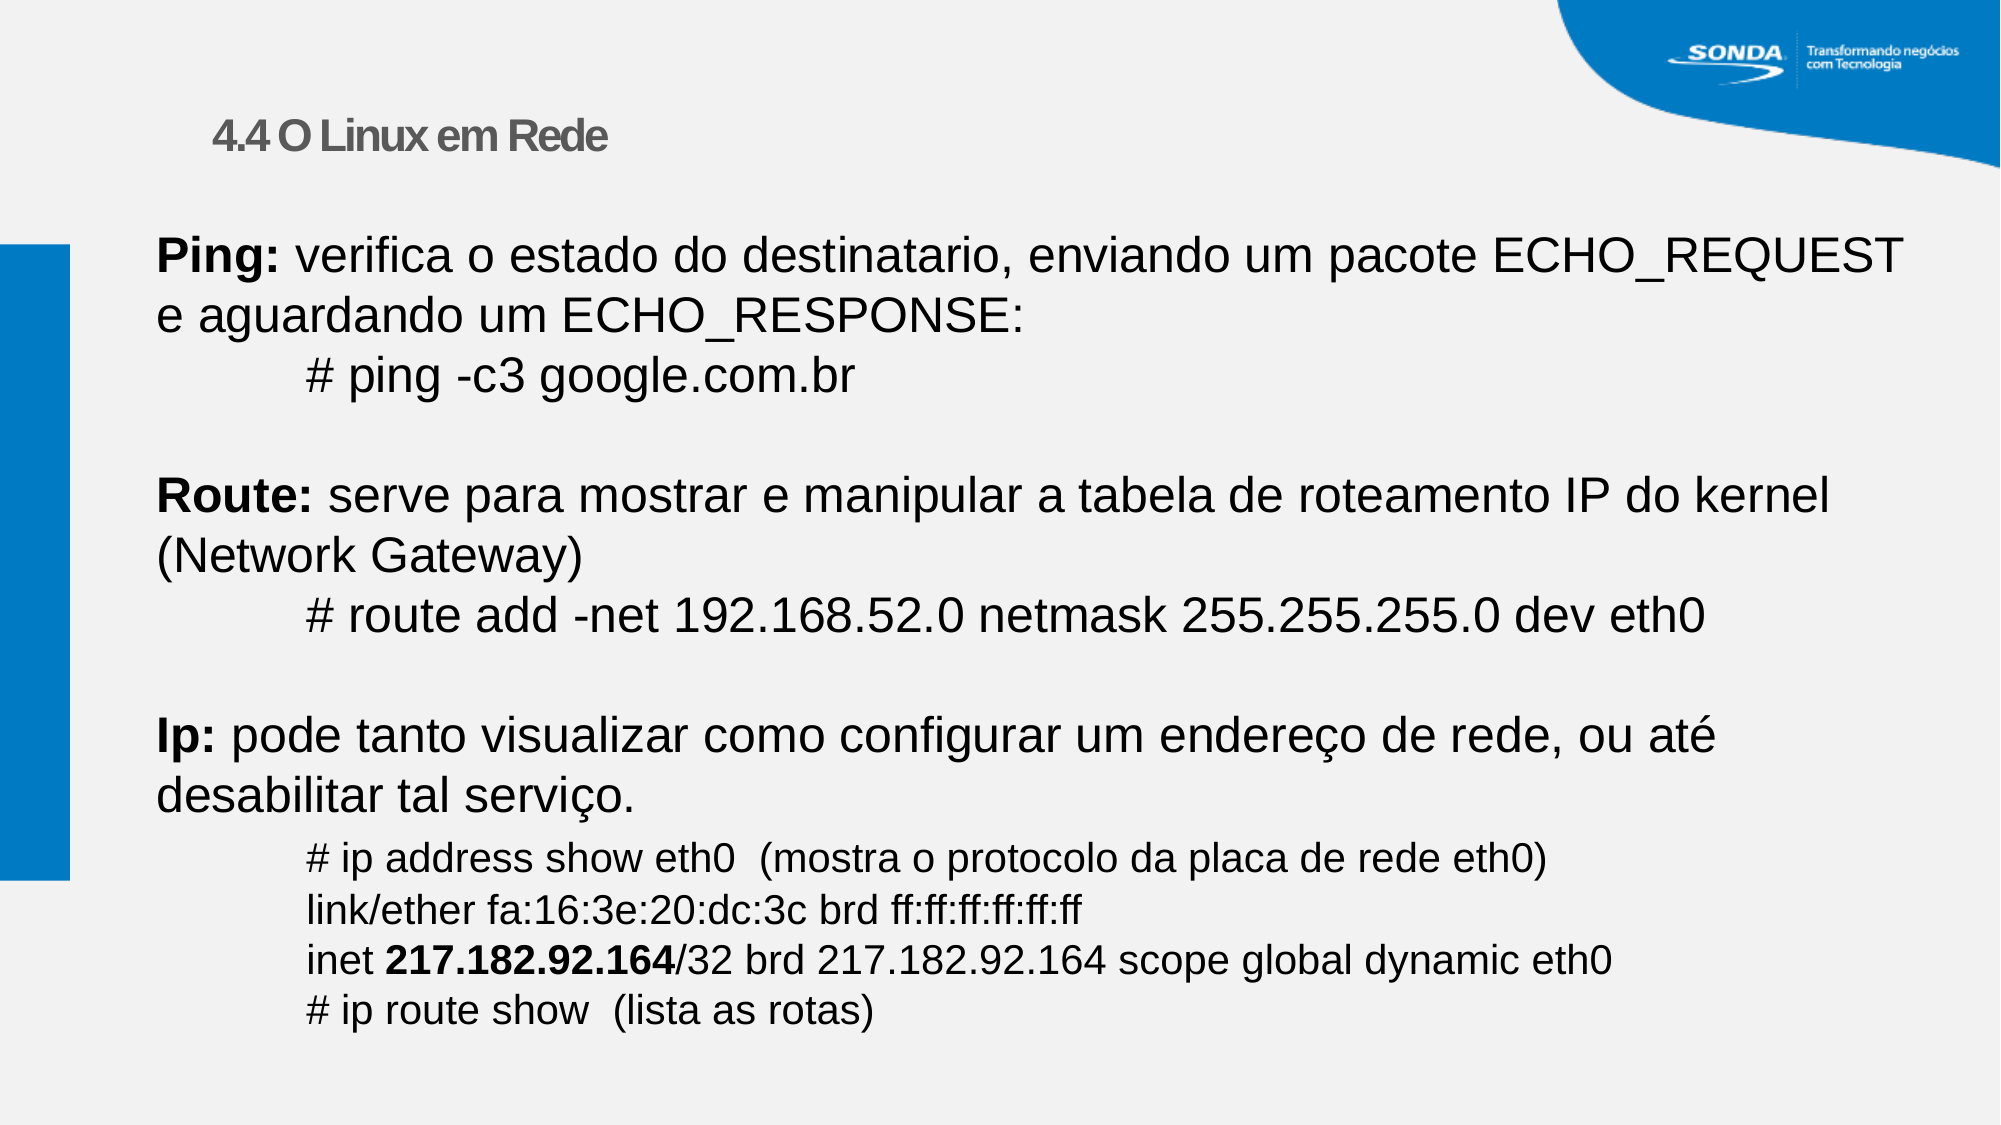

4.4 O Linux em Rede
Ping: verifica o estado do destinatario, enviando um pacote ECHO_REQUEST e aguardando um ECHO_RESPONSE:
	# ping -c3 google.com.br

Route: serve para mostrar e manipular a tabela de roteamento IP do kernel (Network Gateway)
	# route add -net 192.168.52.0 netmask 255.255.255.0 dev eth0

Ip: pode tanto visualizar como configurar um endereço de rede, ou até desabilitar tal serviço.
	# ip address show eth0  (mostra o protocolo da placa de rede eth0)
	link/ether fa:16:3e:20:dc:3c brd ff:ff:ff:ff:ff:ff
  	inet 217.182.92.164/32 brd 217.182.92.164 scope global dynamic eth0
	# ip route show  (lista as rotas)